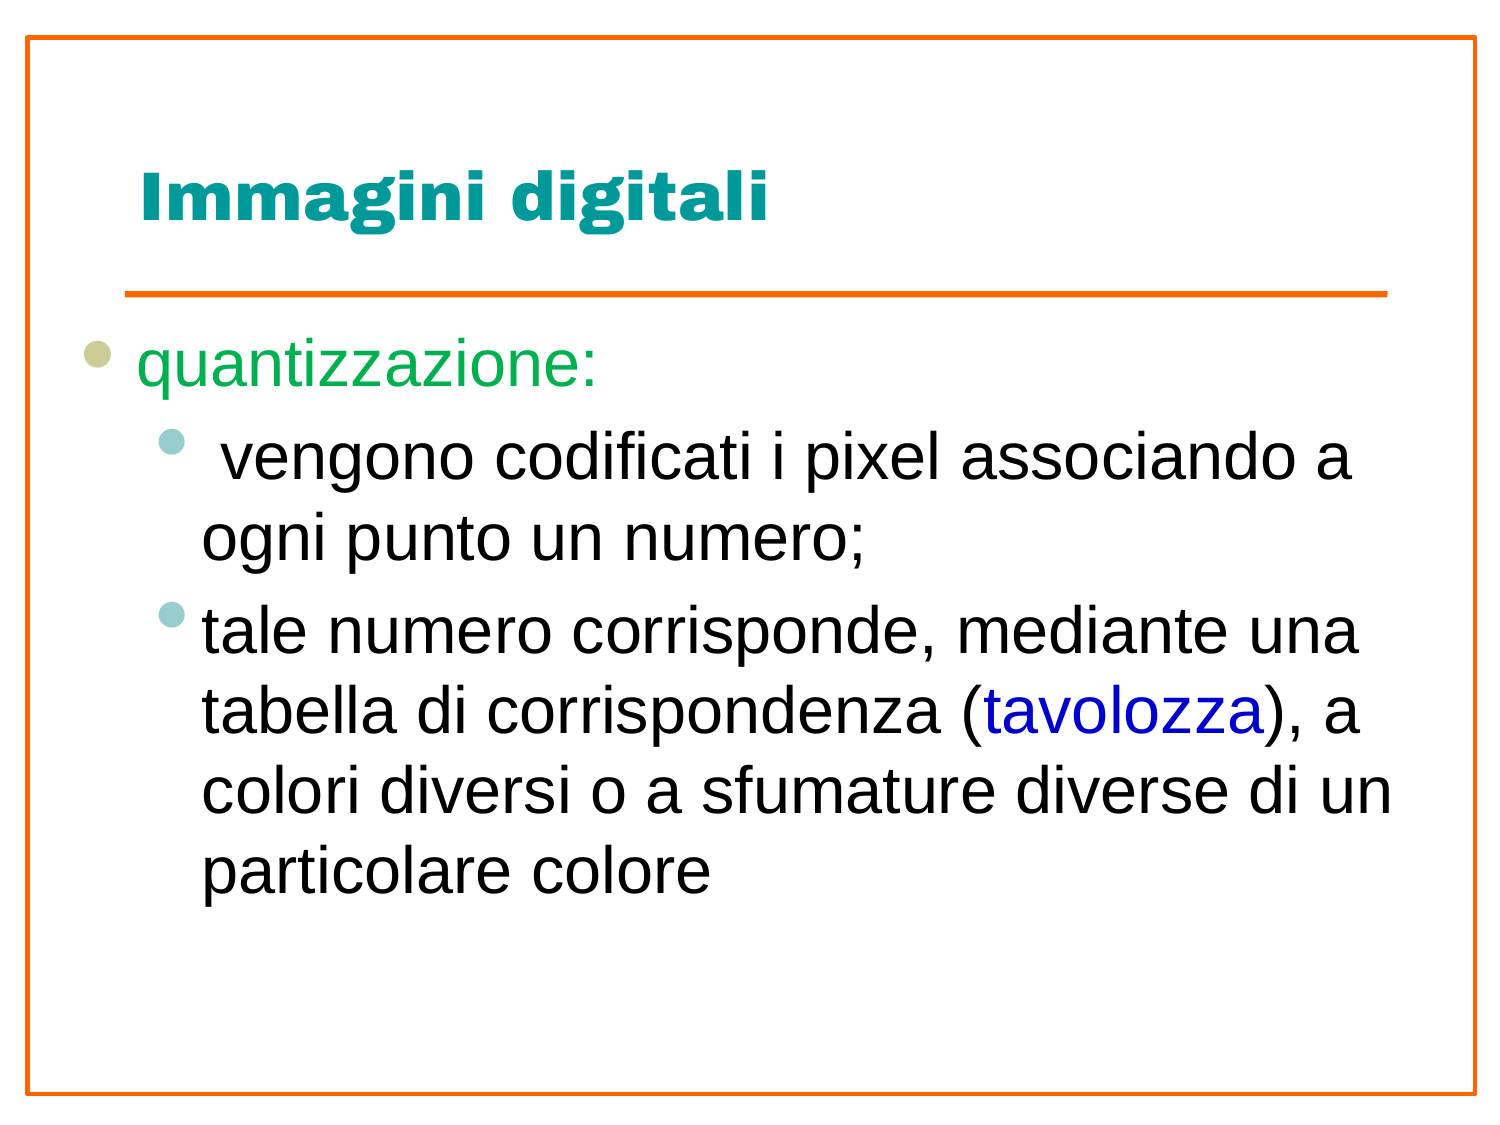

# Immagini digitali
quantizzazione:
 vengono codificati i pixel associando a ogni punto un numero;
tale numero corrisponde, mediante una tabella di corrispondenza (tavolozza), a colori diversi o a sfumature diverse di un particolare colore